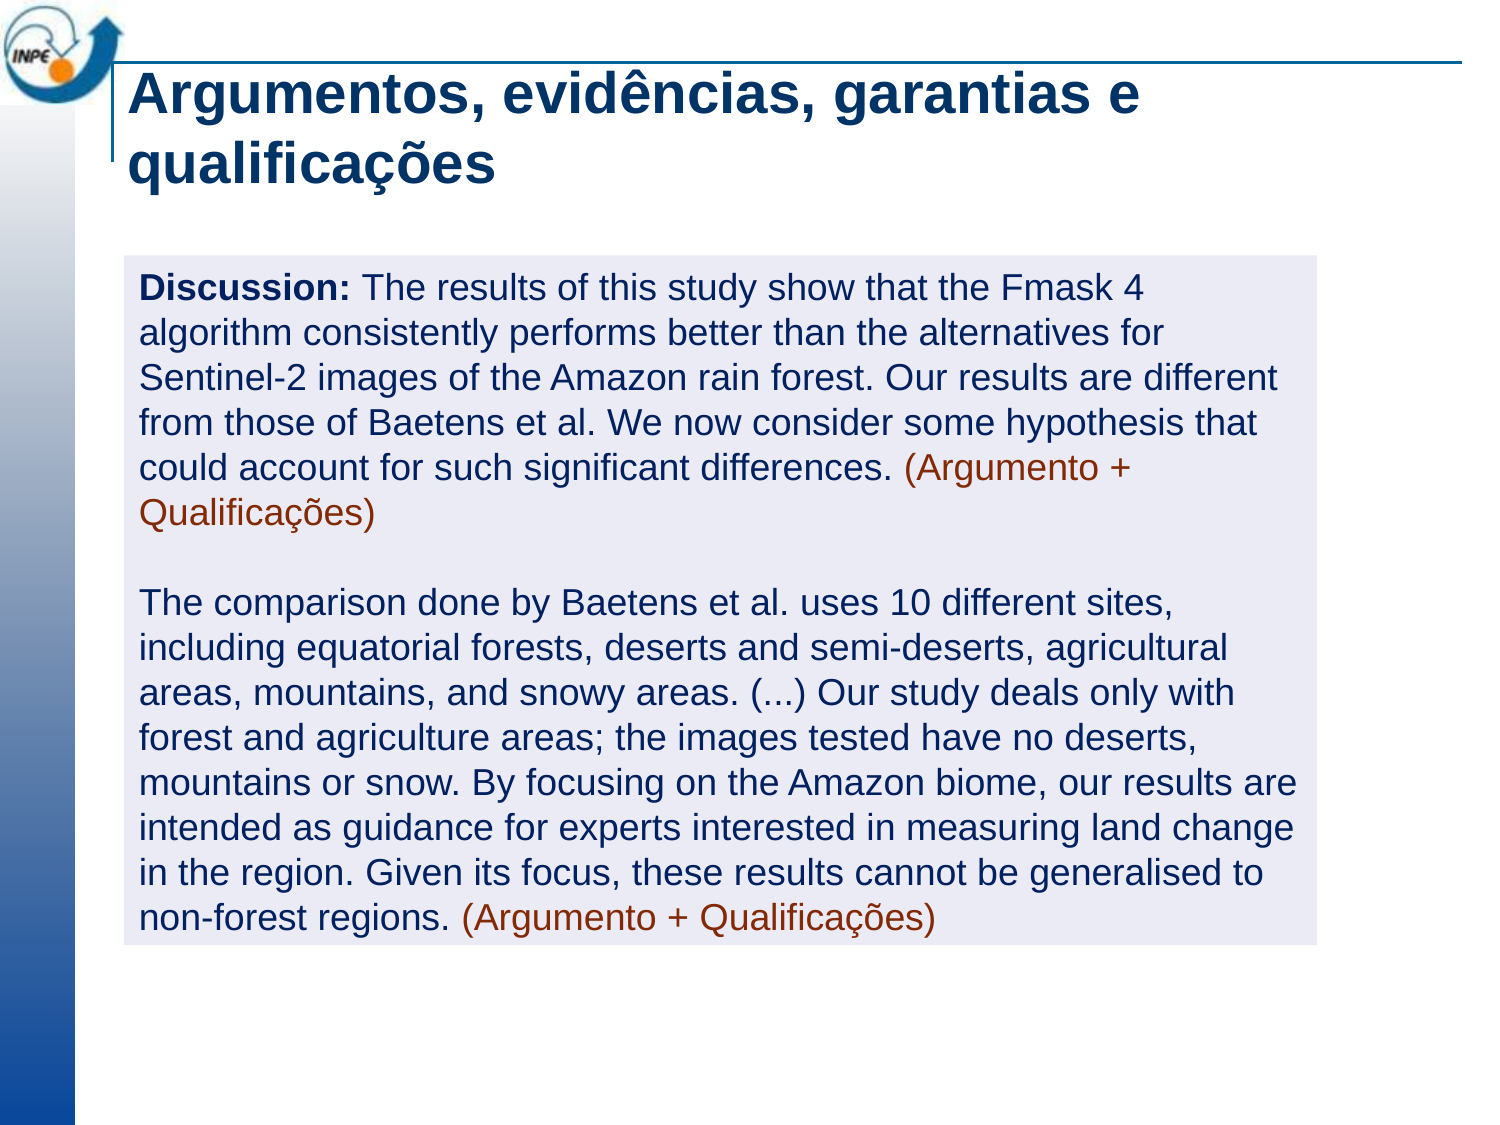

# Argumentos, evidências, garantias e qualificações
Discussion: The results of this study show that the Fmask 4 algorithm consistently performs better than the alternatives for Sentinel-2 images of the Amazon rain forest. Our results are different from those of Baetens et al. We now consider some hypothesis that could account for such significant differences. (Argumento + Qualificações)

The comparison done by Baetens et al. uses 10 different sites, including equatorial forests, deserts and semi-deserts, agricultural areas, mountains, and snowy areas. (...) Our study deals only with forest and agriculture areas; the images tested have no deserts, mountains or snow. By focusing on the Amazon biome, our results are intended as guidance for experts interested in measuring land change in the region. Given its focus, these results cannot be generalised to non-forest regions. (Argumento + Qualificações)